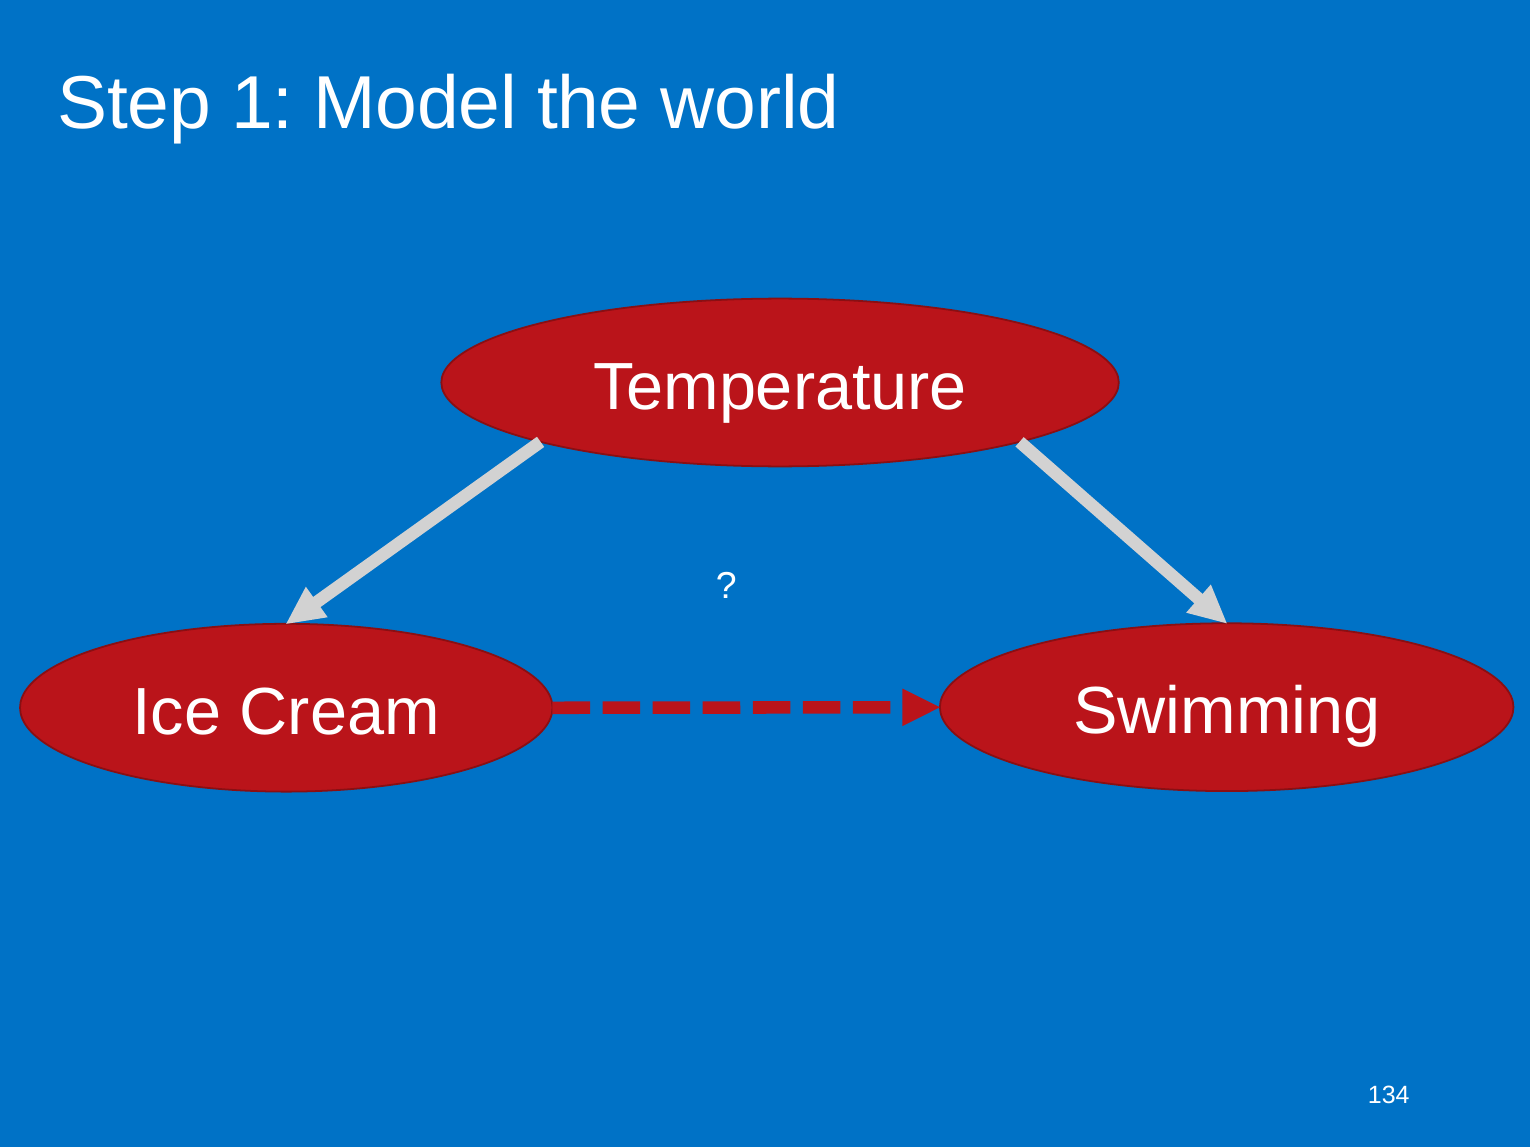

134
# Step 1: Model the world
Temperature
?
Swimming
Ice Cream